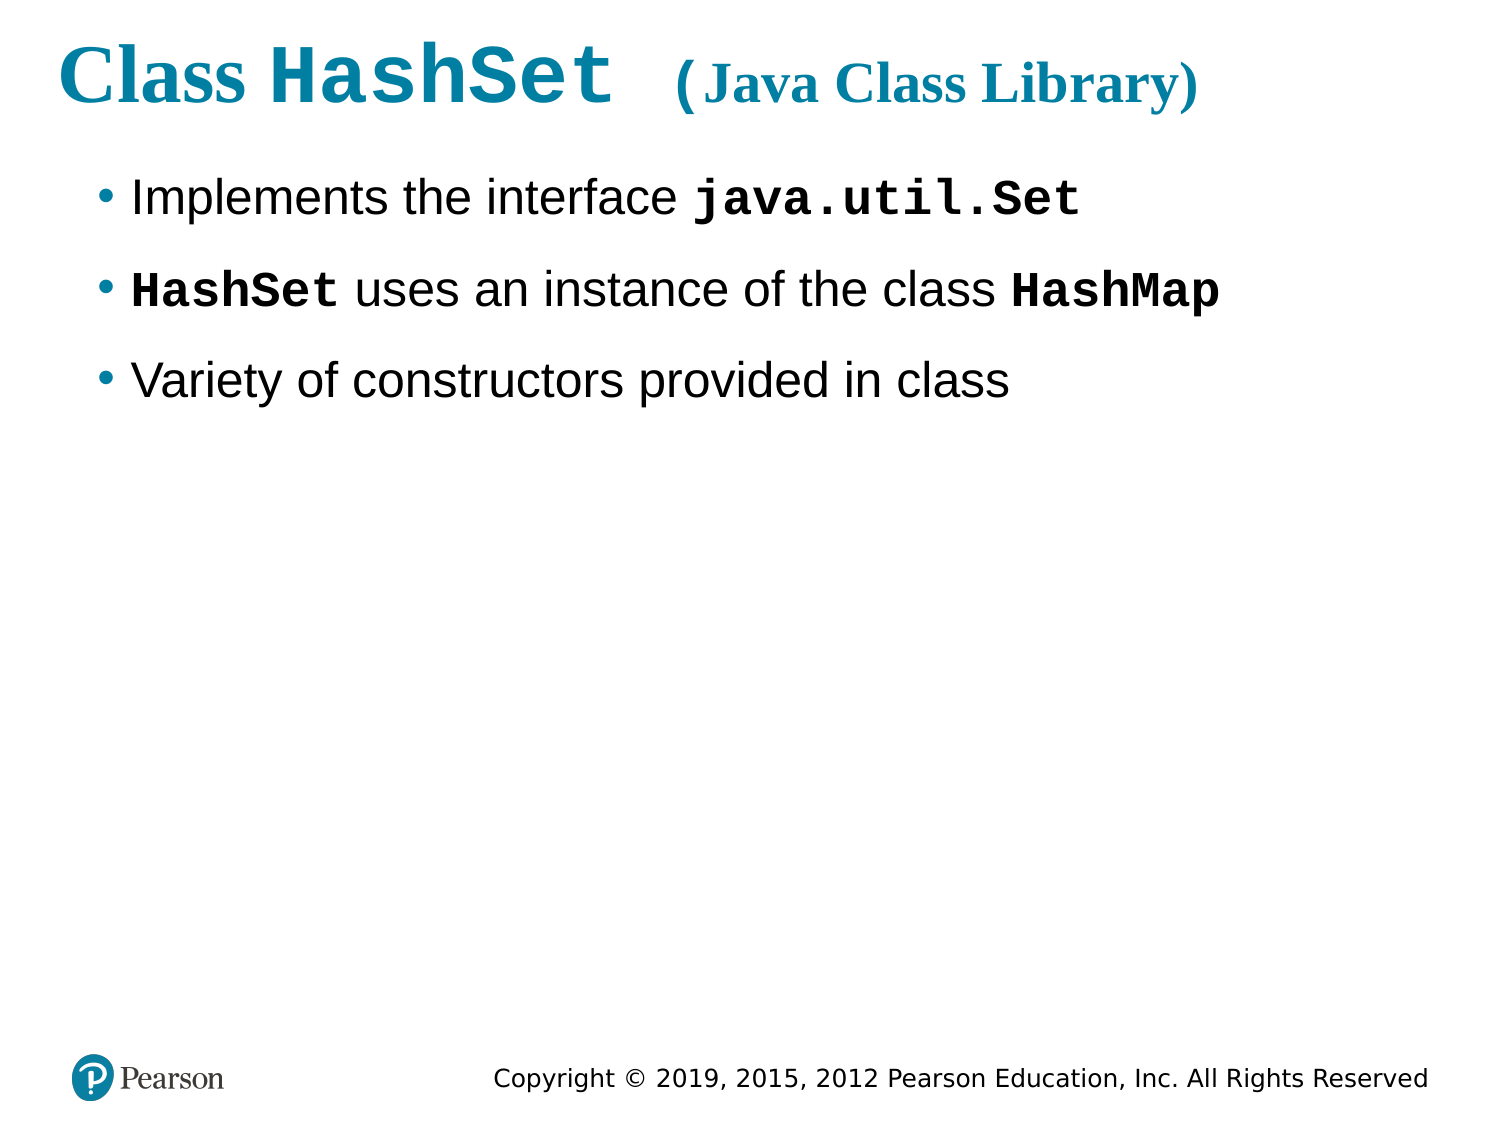

# Class HashSet (Java Class Library)
Implements the interface java.util.Set
HashSet uses an instance of the class HashMap
Variety of constructors provided in class